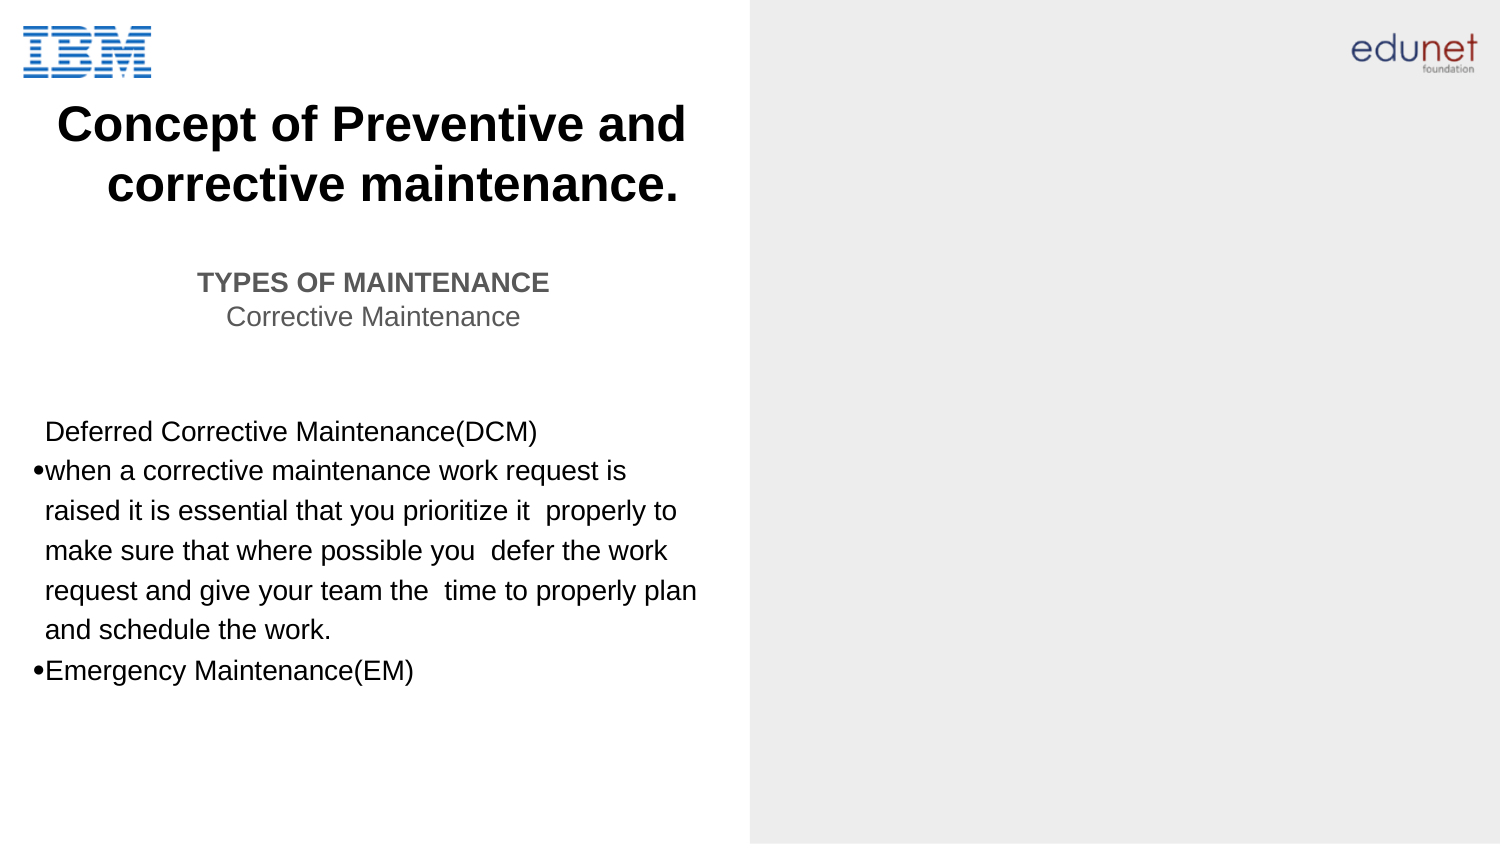

# Concept of Preventive and  corrective maintenance.
TYPES OF MAINTENANCE
Corrective Maintenance

Deferred Corrective Maintenance(DCM)
when a corrective maintenance work request is  raised it is essential that you prioritize it  properly to make sure that where possible you  defer the work request and give your team the  time to properly plan and schedule the work.
Emergency Maintenance(EM)